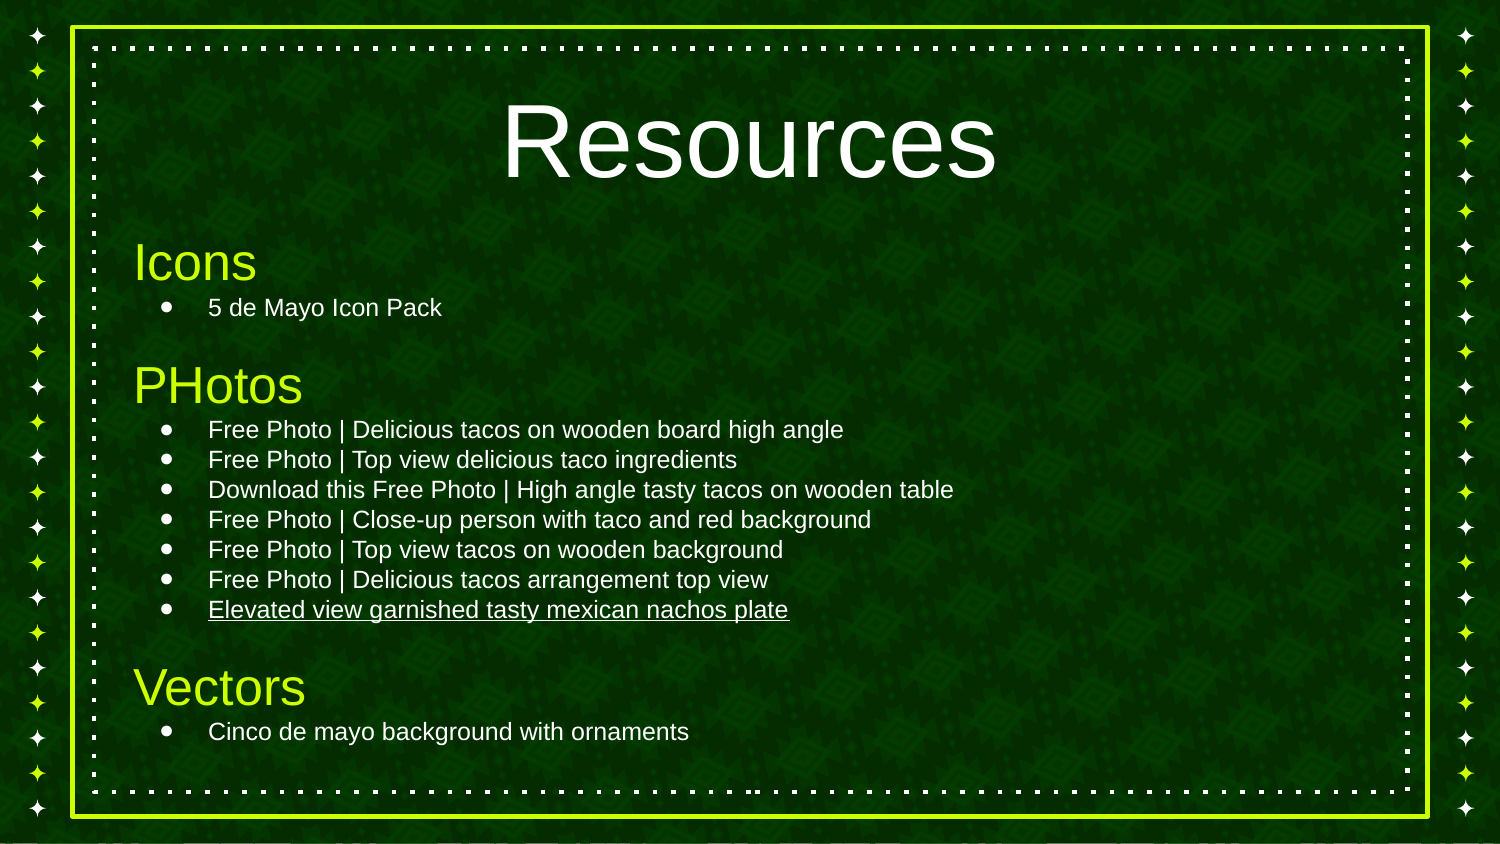

# Resources
Icons
5 de Mayo Icon Pack

PHotos
Free Photo | Delicious tacos on wooden board high angle
Free Photo | Top view delicious taco ingredients
Download this Free Photo | High angle tasty tacos on wooden table
Free Photo | Close-up person with taco and red background
Free Photo | Top view tacos on wooden background
Free Photo | Delicious tacos arrangement top view
Elevated view garnished tasty mexican nachos plate

Vectors
Cinco de mayo background with ornaments